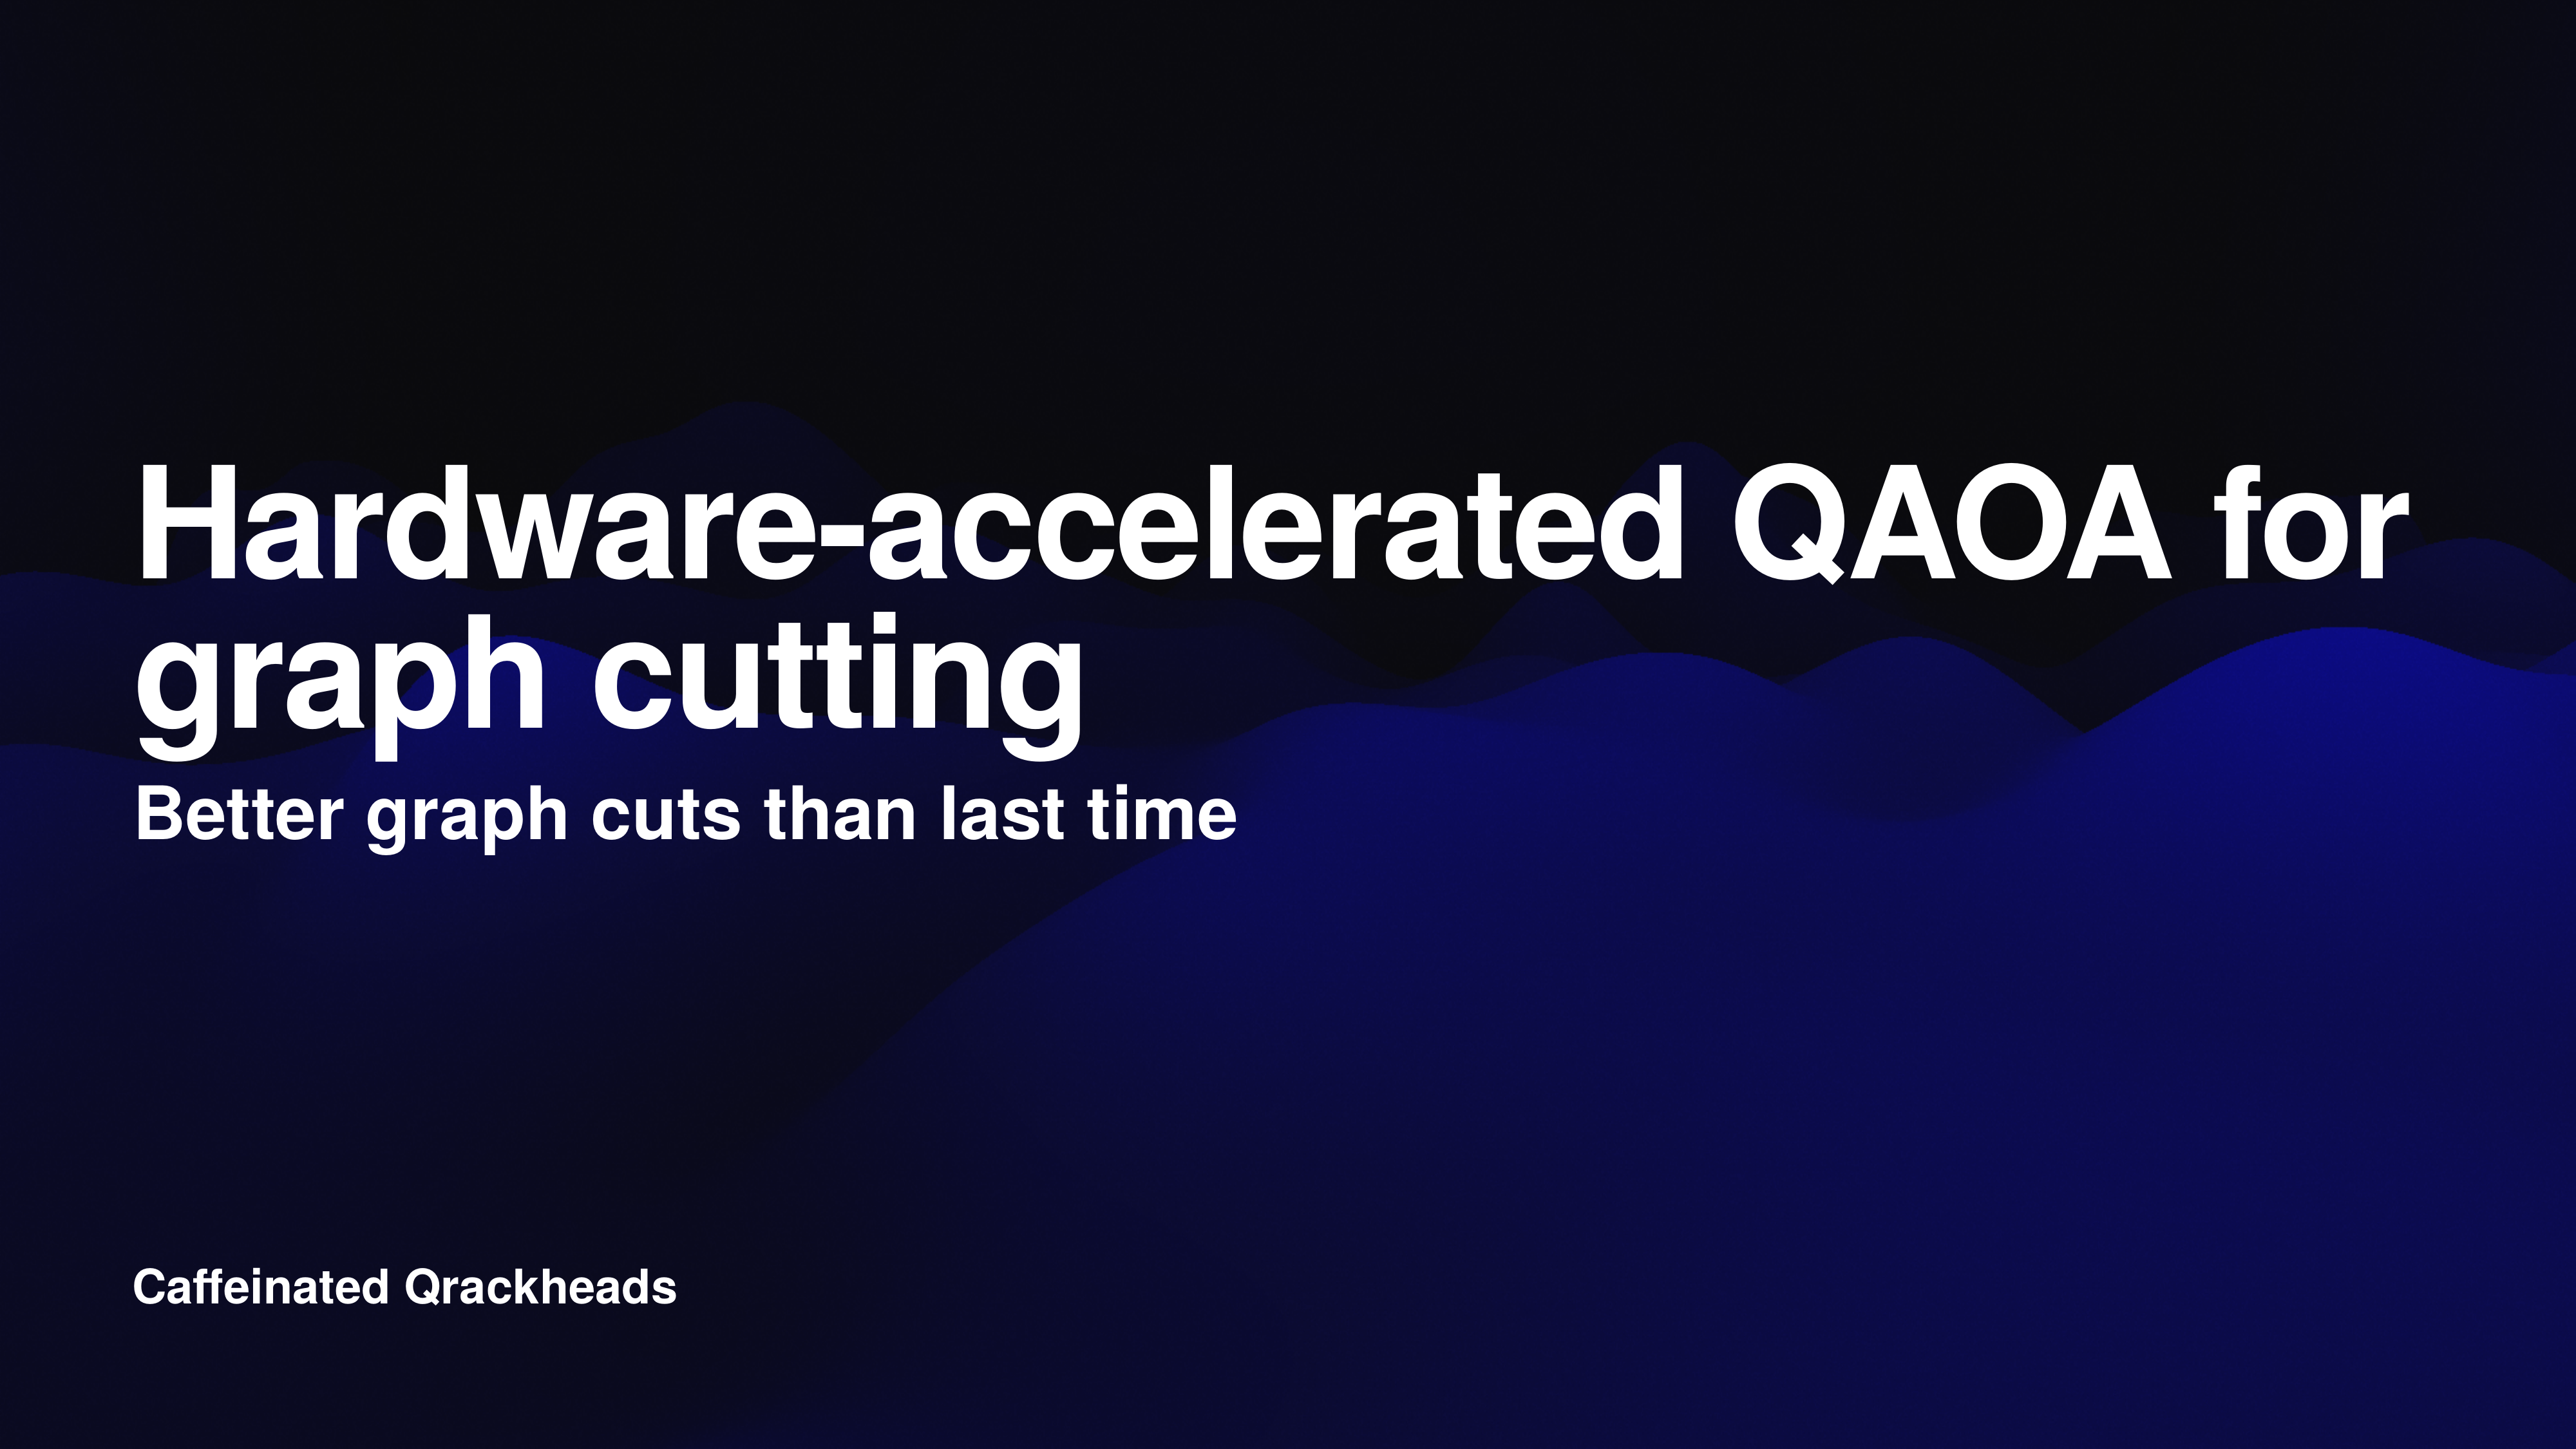

# Hardware-accelerated QAOA for graph cutting
Better graph cuts than last time
Caffeinated Qrackheads